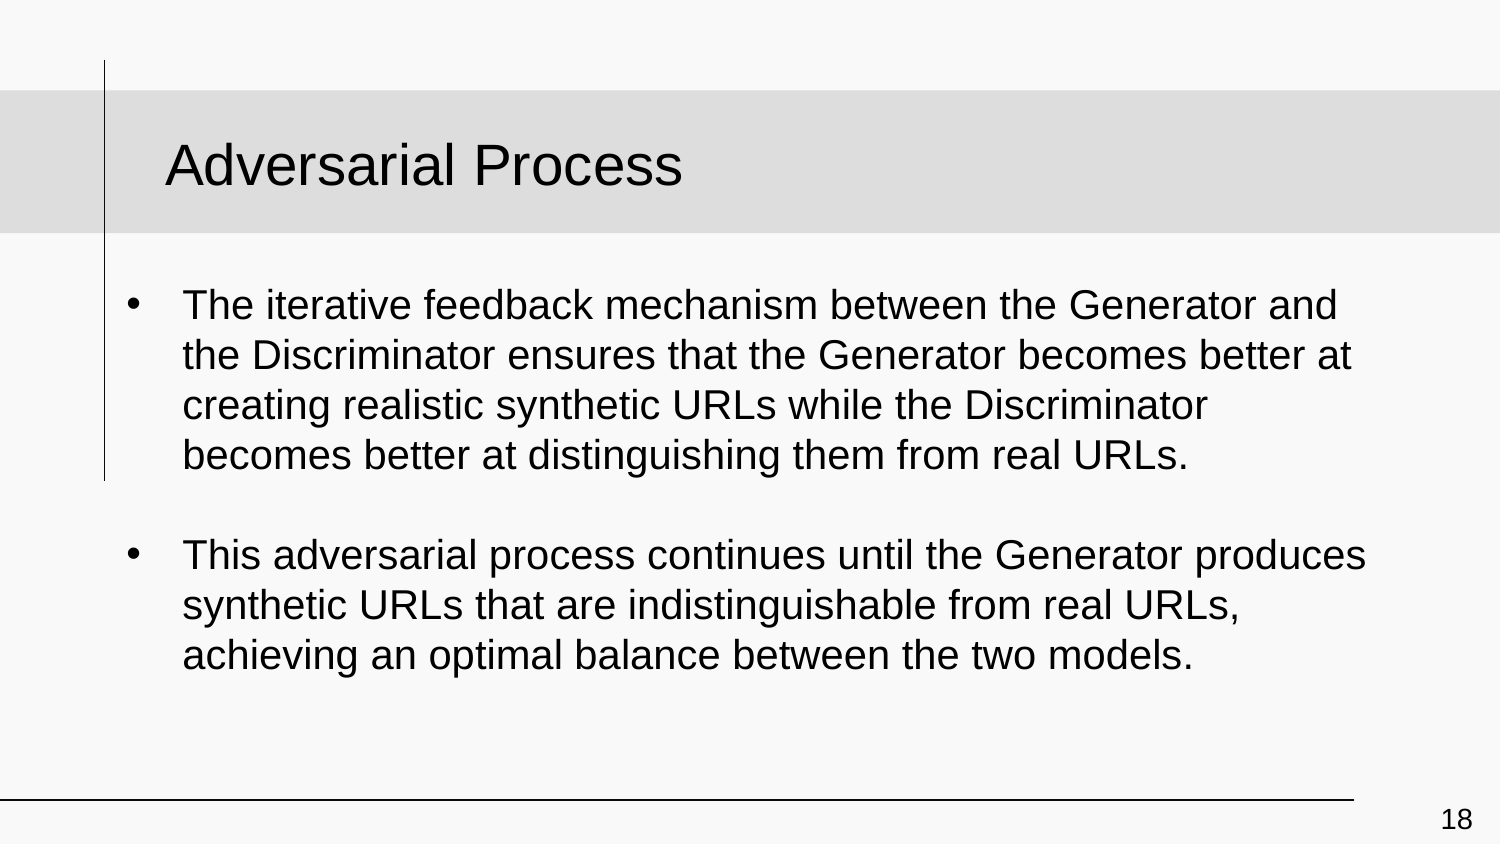

Adversarial Process
The iterative feedback mechanism between the Generator and the Discriminator ensures that the Generator becomes better at creating realistic synthetic URLs while the Discriminator becomes better at distinguishing them from real URLs.

This adversarial process continues until the Generator produces synthetic URLs that are indistinguishable from real URLs, achieving an optimal balance between the two models.

18